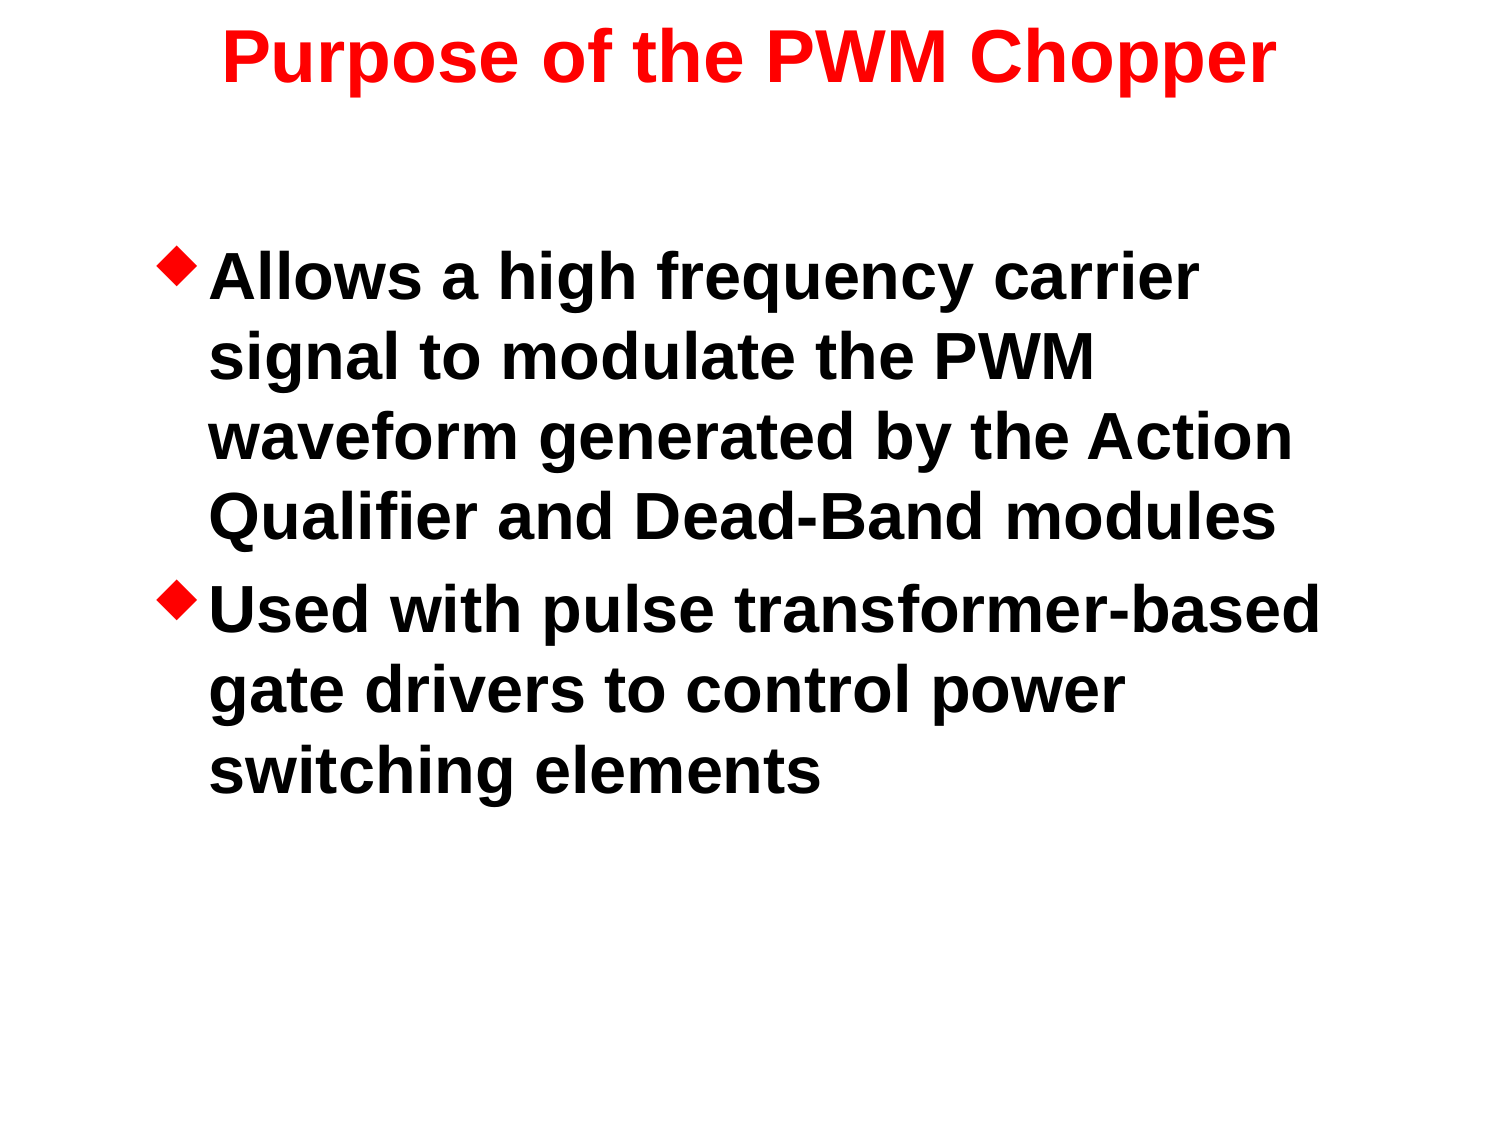

# Purpose of the PWM Chopper
Allows a high frequency carrier signal to modulate the PWM waveform generated by the Action Qualifier and Dead-Band modules
Used with pulse transformer-based gate drivers to control power switching elements